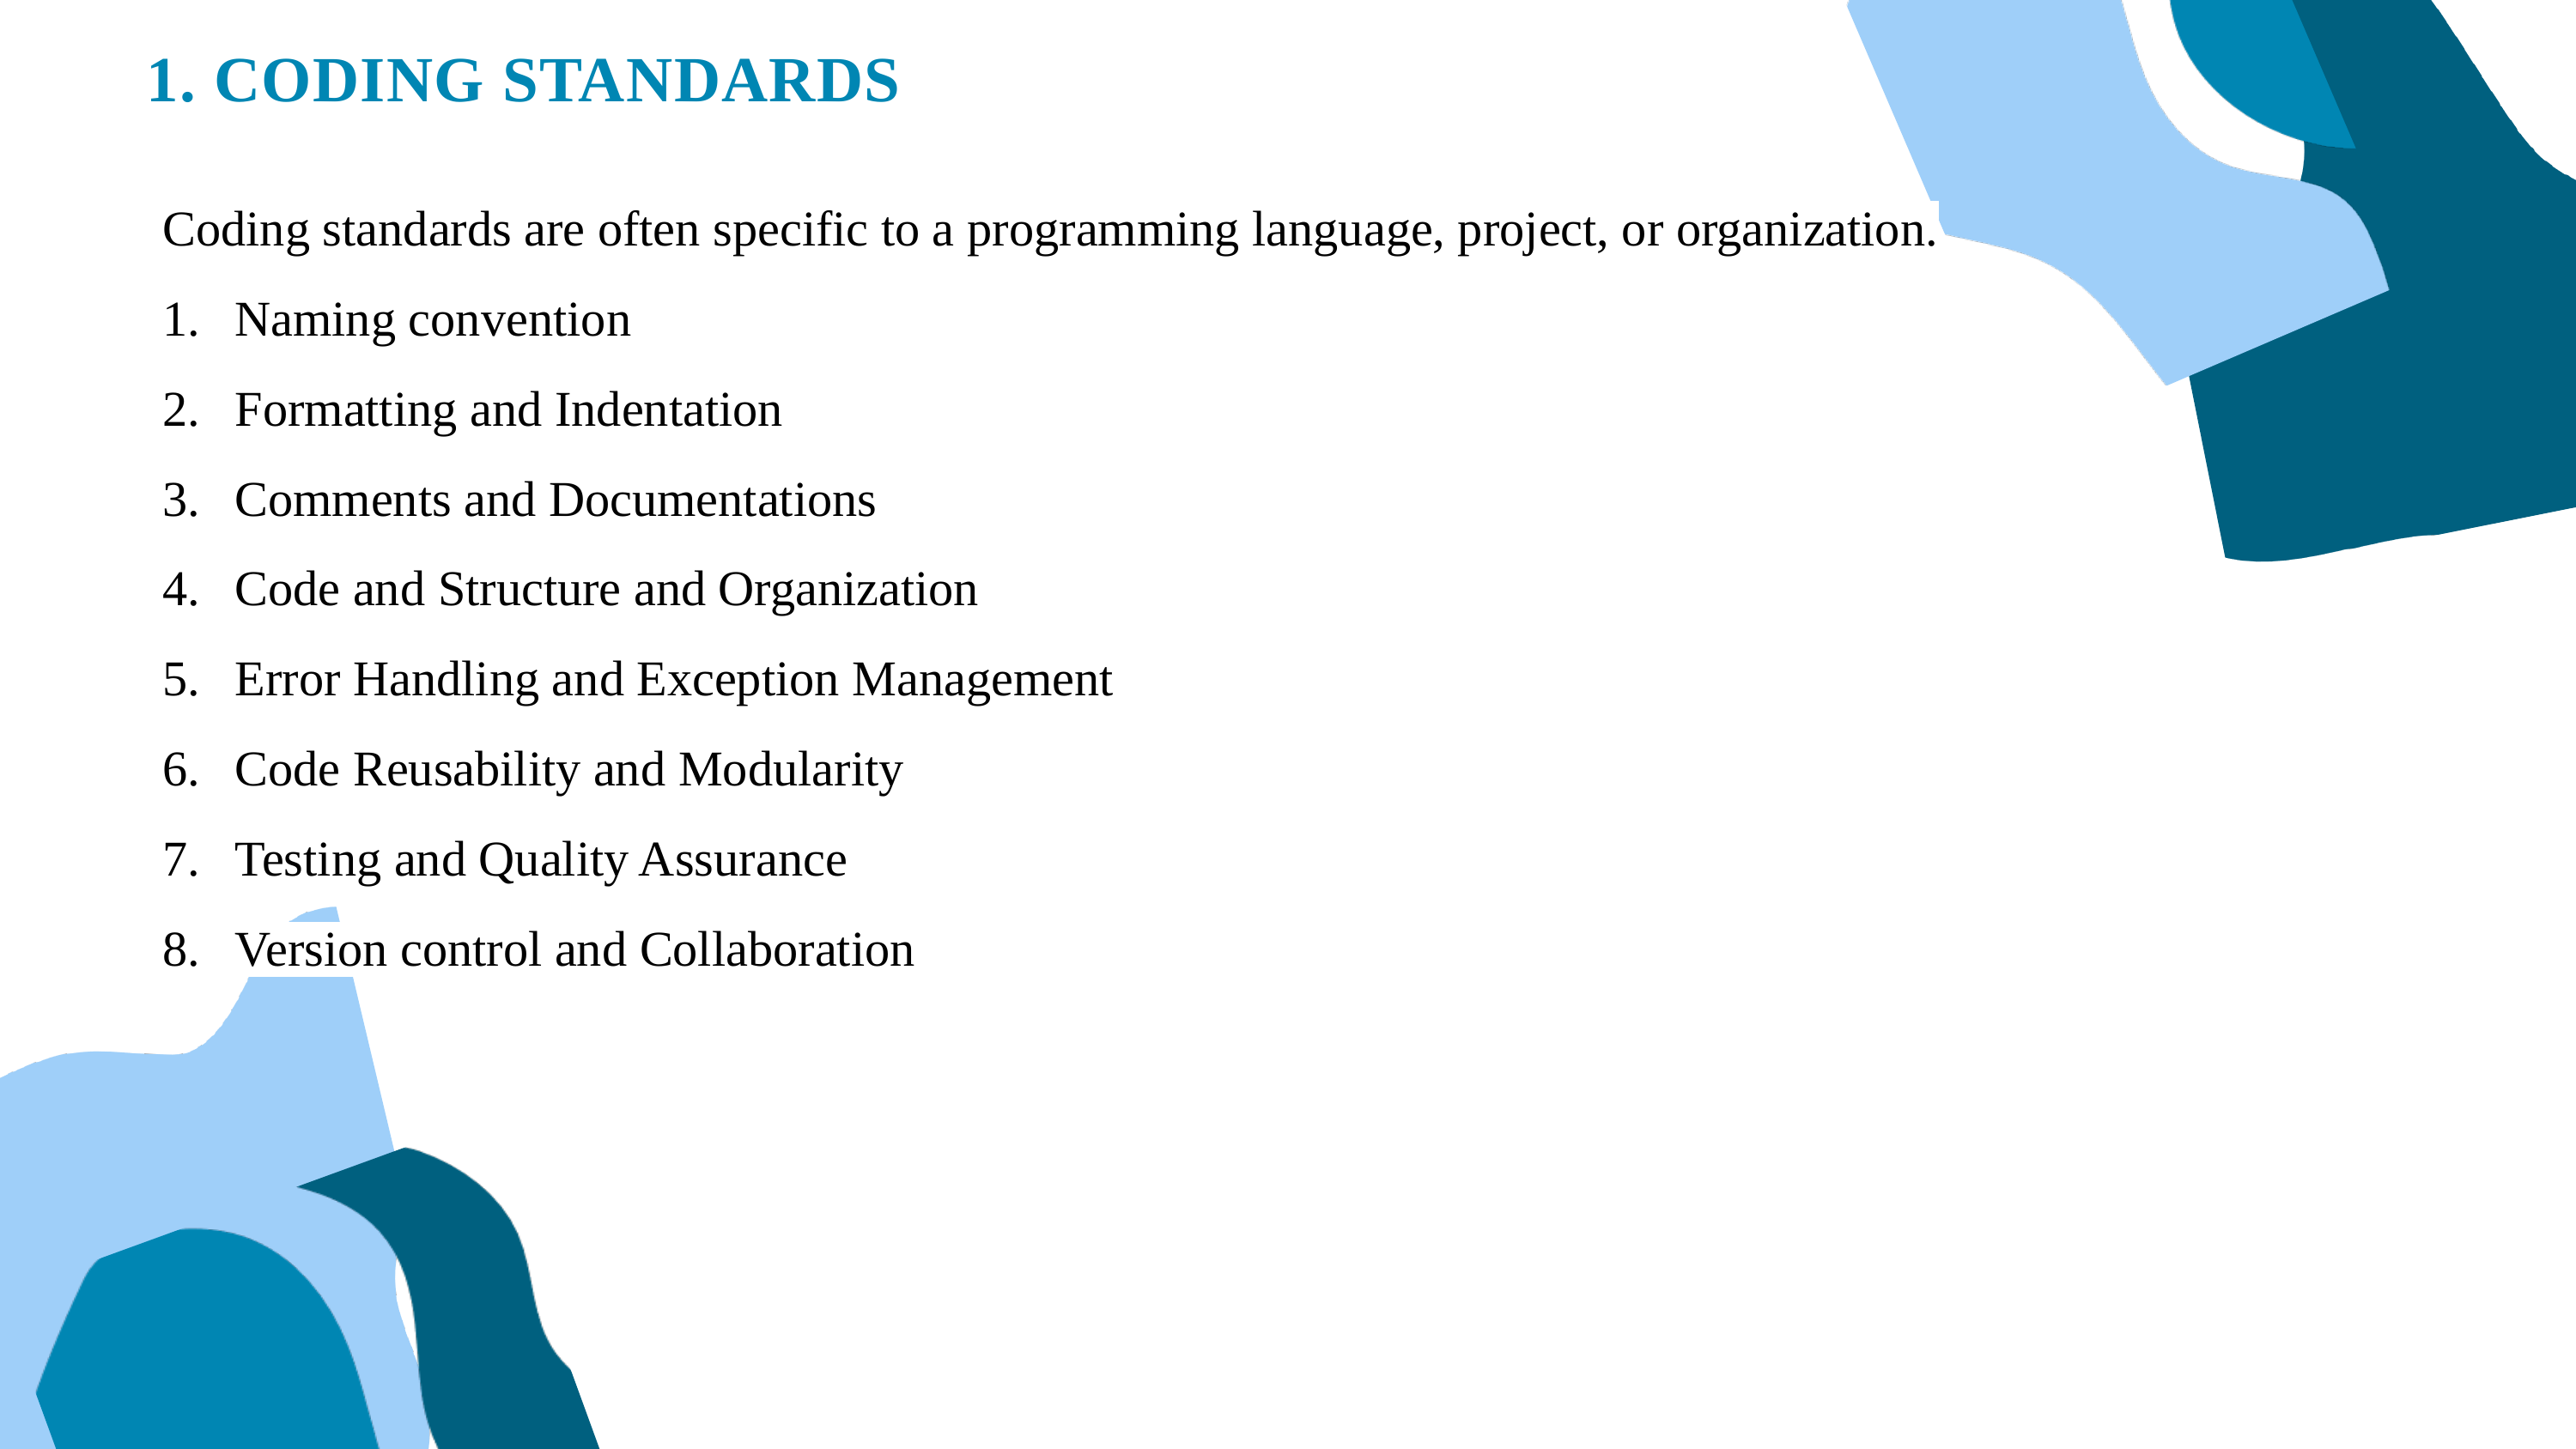

1. CODING STANDARDS

Coding standards are often specific to a programming language, project, or organization.
Naming convention
Formatting and Indentation
Comments and Documentations
Code and Structure and Organization
Error Handling and Exception Management
Code Reusability and Modularity
Testing and Quality Assurance
Version control and Collaboration